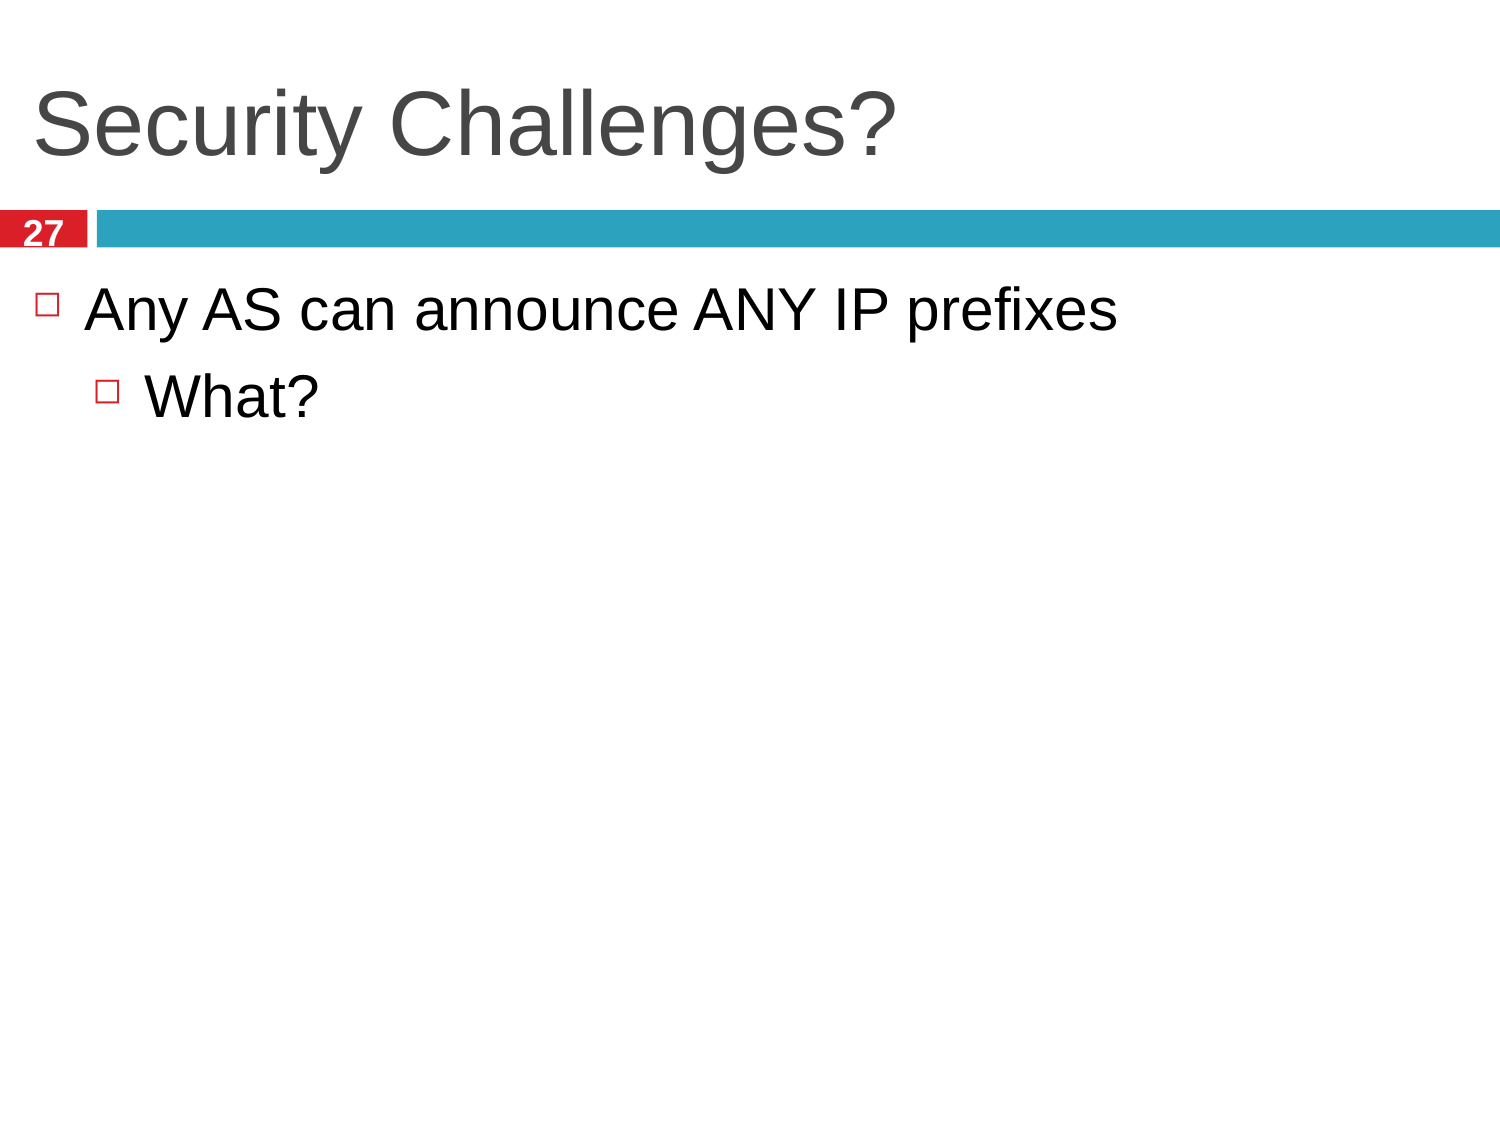

# Security Challenges?
27
Any AS can announce ANY IP prefixes
What?